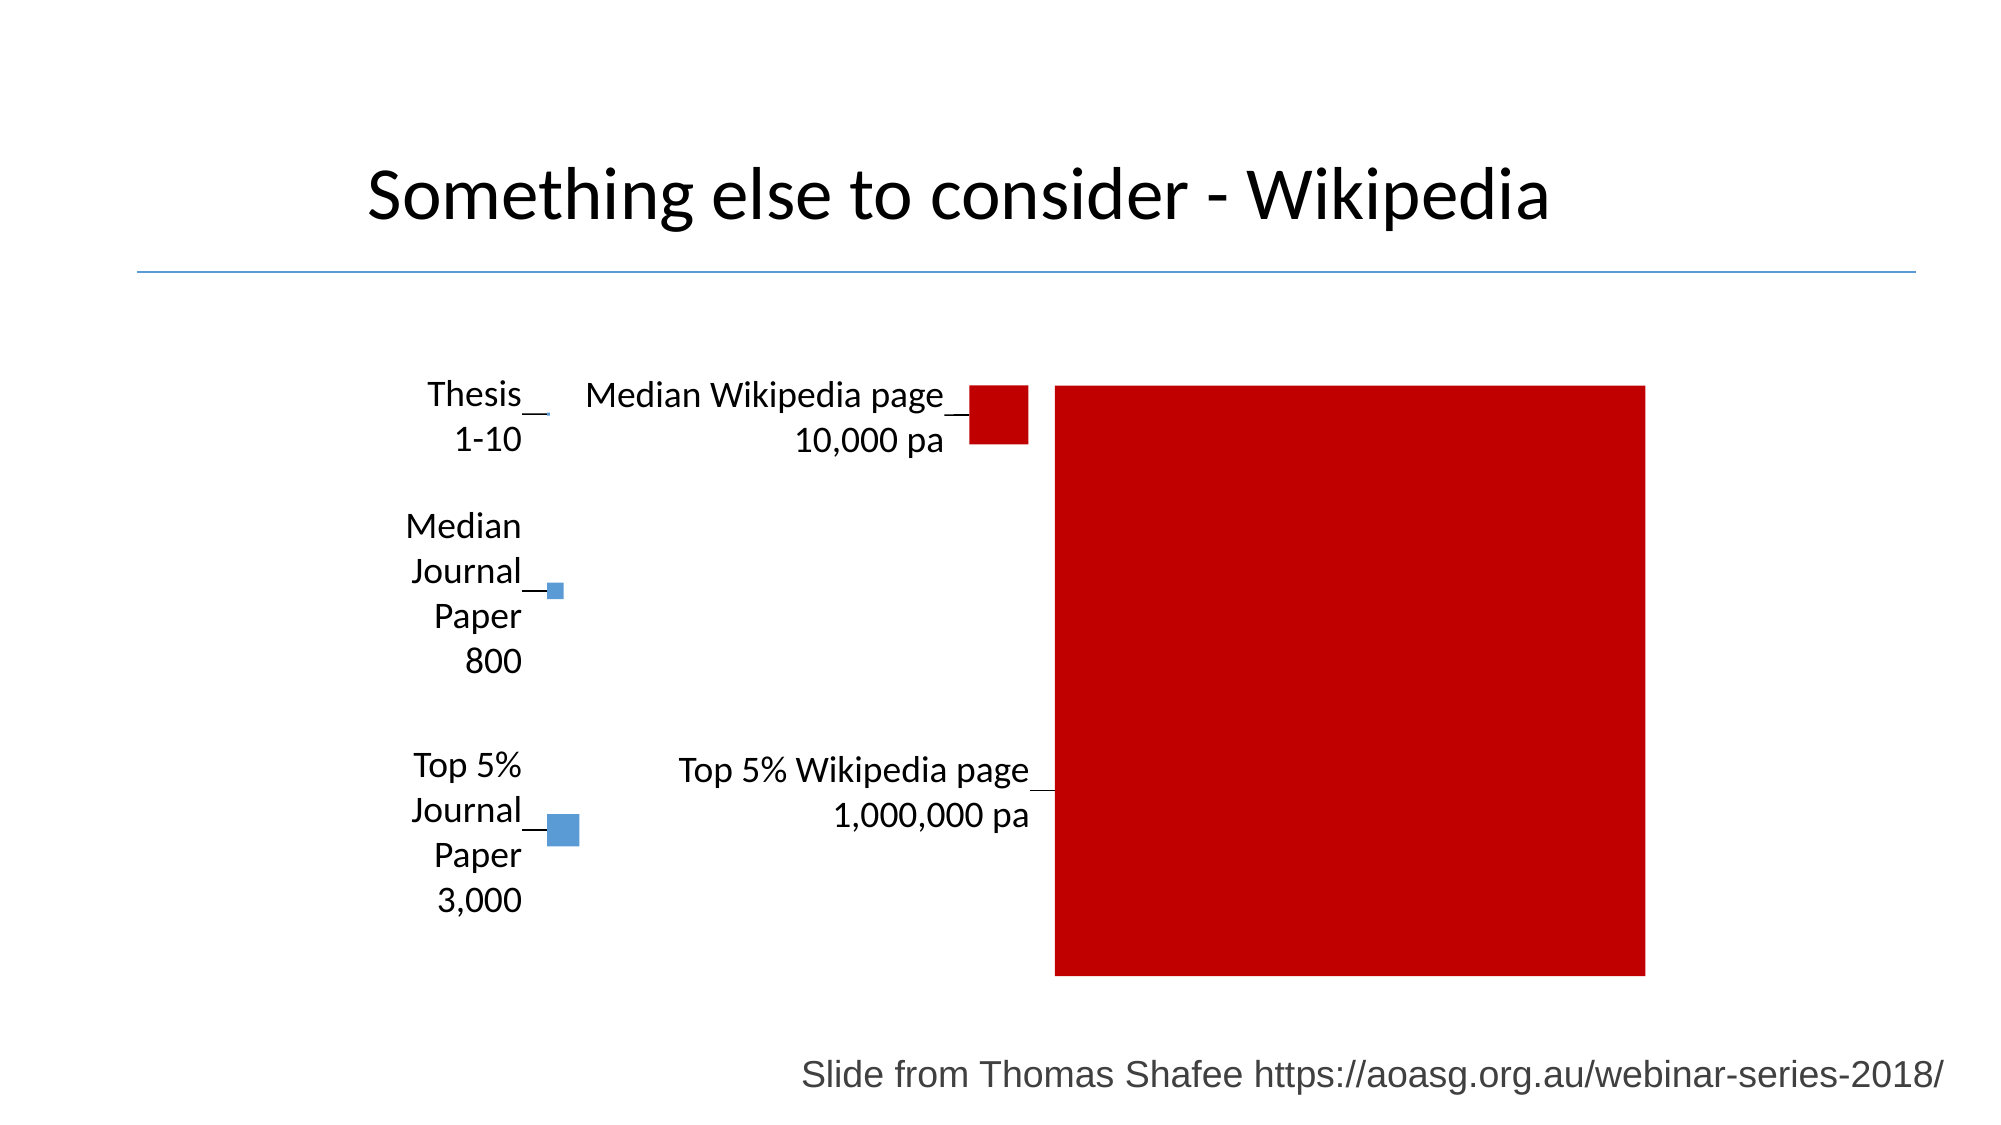

# Something else to consider - Wikipedia
Thesis
1-10
Median Wikipedia page
10,000 pa

Top 5% Wikipedia page
1,000,000 pa

Median Journal Paper
800

Top 5% Journal Paper
3,000

Slide from Thomas Shafee https://aoasg.org.au/webinar-series-2018/